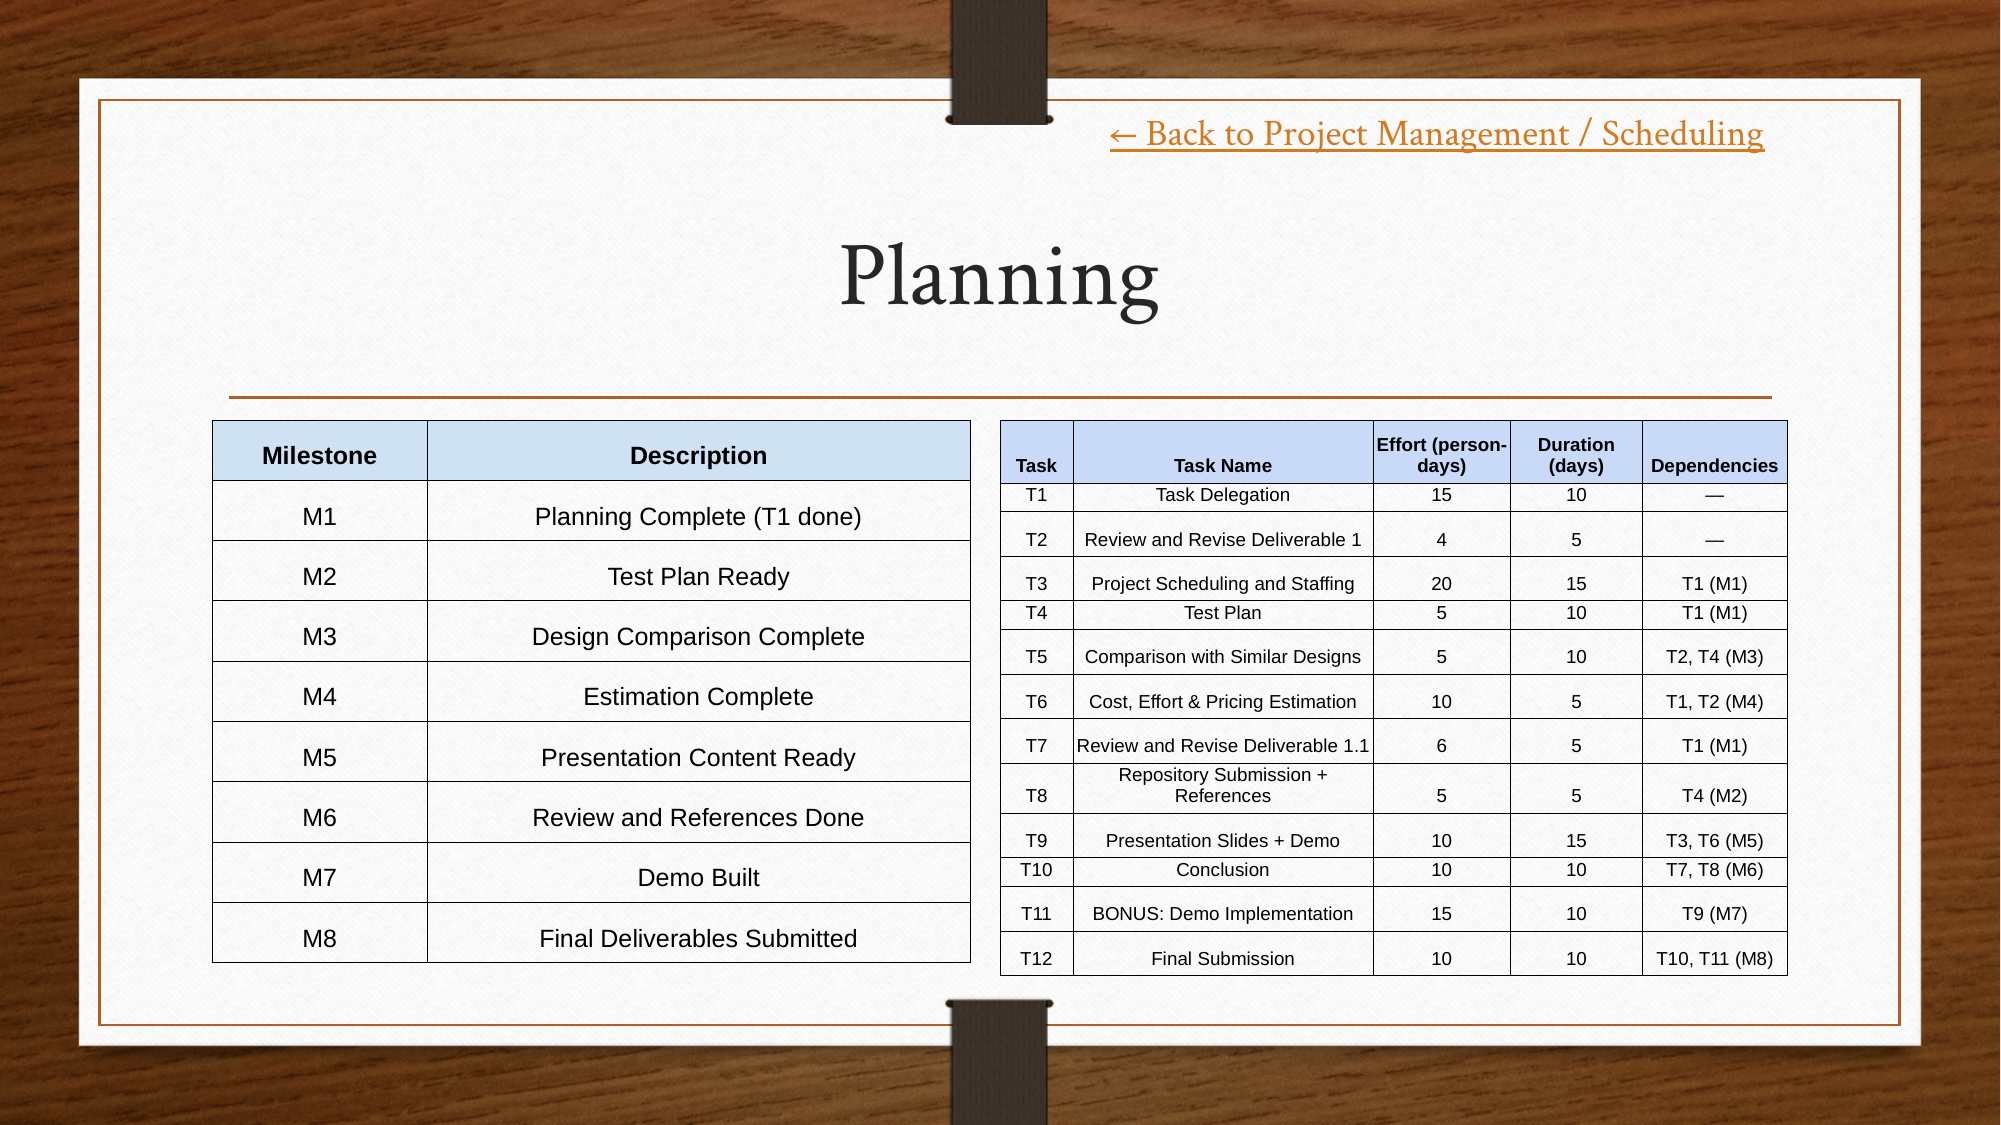

← Back to Project Management / Scheduling
# Planning
| Milestone | Description |
| --- | --- |
| M1 | Planning Complete (T1 done) |
| M2 | Test Plan Ready |
| M3 | Design Comparison Complete |
| M4 | Estimation Complete |
| M5 | Presentation Content Ready |
| M6 | Review and References Done |
| M7 | Demo Built |
| M8 | Final Deliverables Submitted |
| Task | Task Name | Effort (person-days) | Duration (days) | Dependencies |
| --- | --- | --- | --- | --- |
| T1 | Task Delegation | 15 | 10 | — |
| T2 | Review and Revise Deliverable 1 | 4 | 5 | — |
| T3 | Project Scheduling and Staffing | 20 | 15 | T1 (M1) |
| T4 | Test Plan | 5 | 10 | T1 (M1) |
| T5 | Comparison with Similar Designs | 5 | 10 | T2, T4 (M3) |
| T6 | Cost, Effort & Pricing Estimation | 10 | 5 | T1, T2 (M4) |
| T7 | Review and Revise Deliverable 1.1 | 6 | 5 | T1 (M1) |
| T8 | Repository Submission + References | 5 | 5 | T4 (M2) |
| T9 | Presentation Slides + Demo | 10 | 15 | T3, T6 (M5) |
| T10 | Conclusion | 10 | 10 | T7, T8 (M6) |
| T11 | BONUS: Demo Implementation | 15 | 10 | T9 (M7) |
| T12 | Final Submission | 10 | 10 | T10, T11 (M8) |